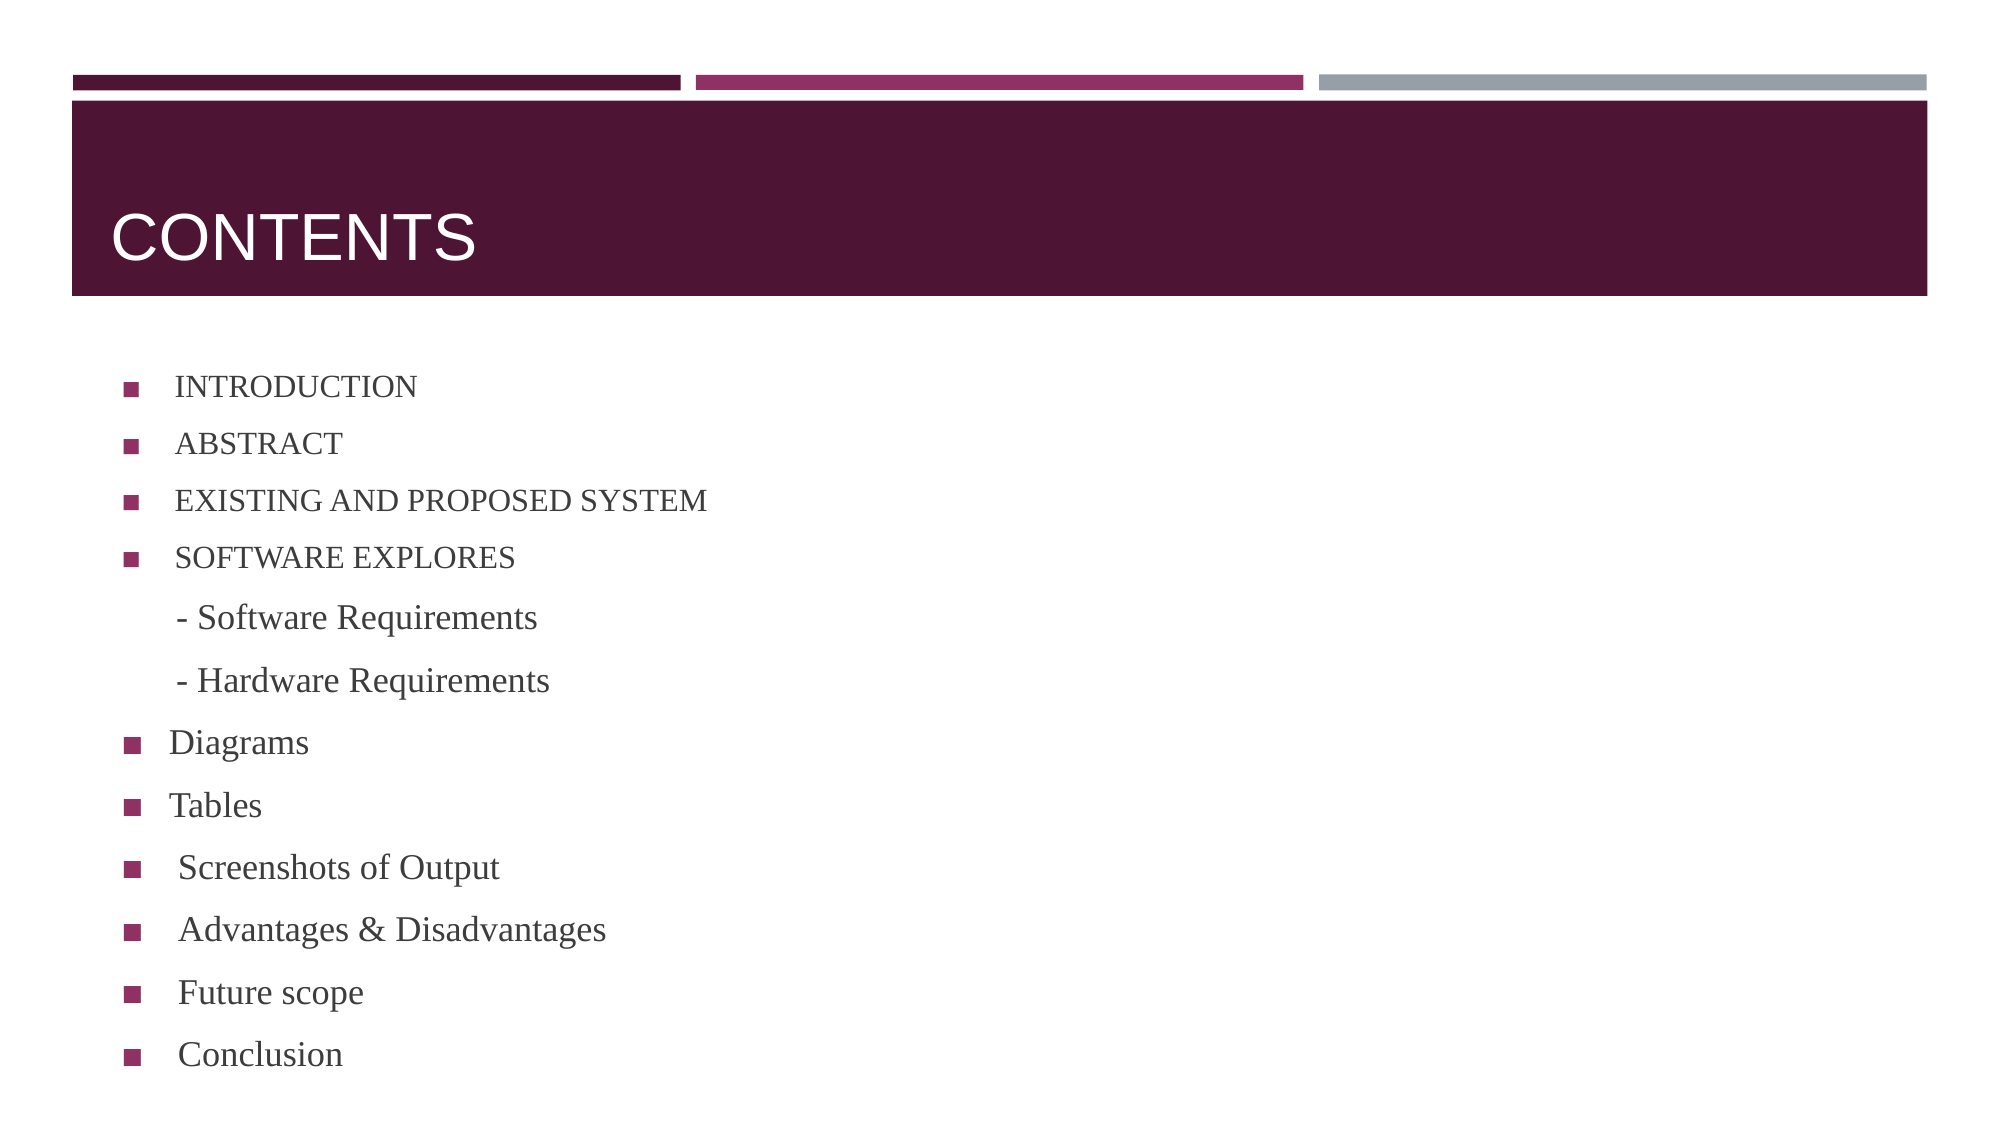

# CONTENTS
INTRODUCTION
ABSTRACT
EXISTING AND PROPOSED SYSTEM
SOFTWARE EXPLORES
      - Software Requirements
      - Hardware Requirements
   Diagrams
   Tables
    Screenshots of Output
    Advantages & Disadvantages
    Future scope
    Conclusion